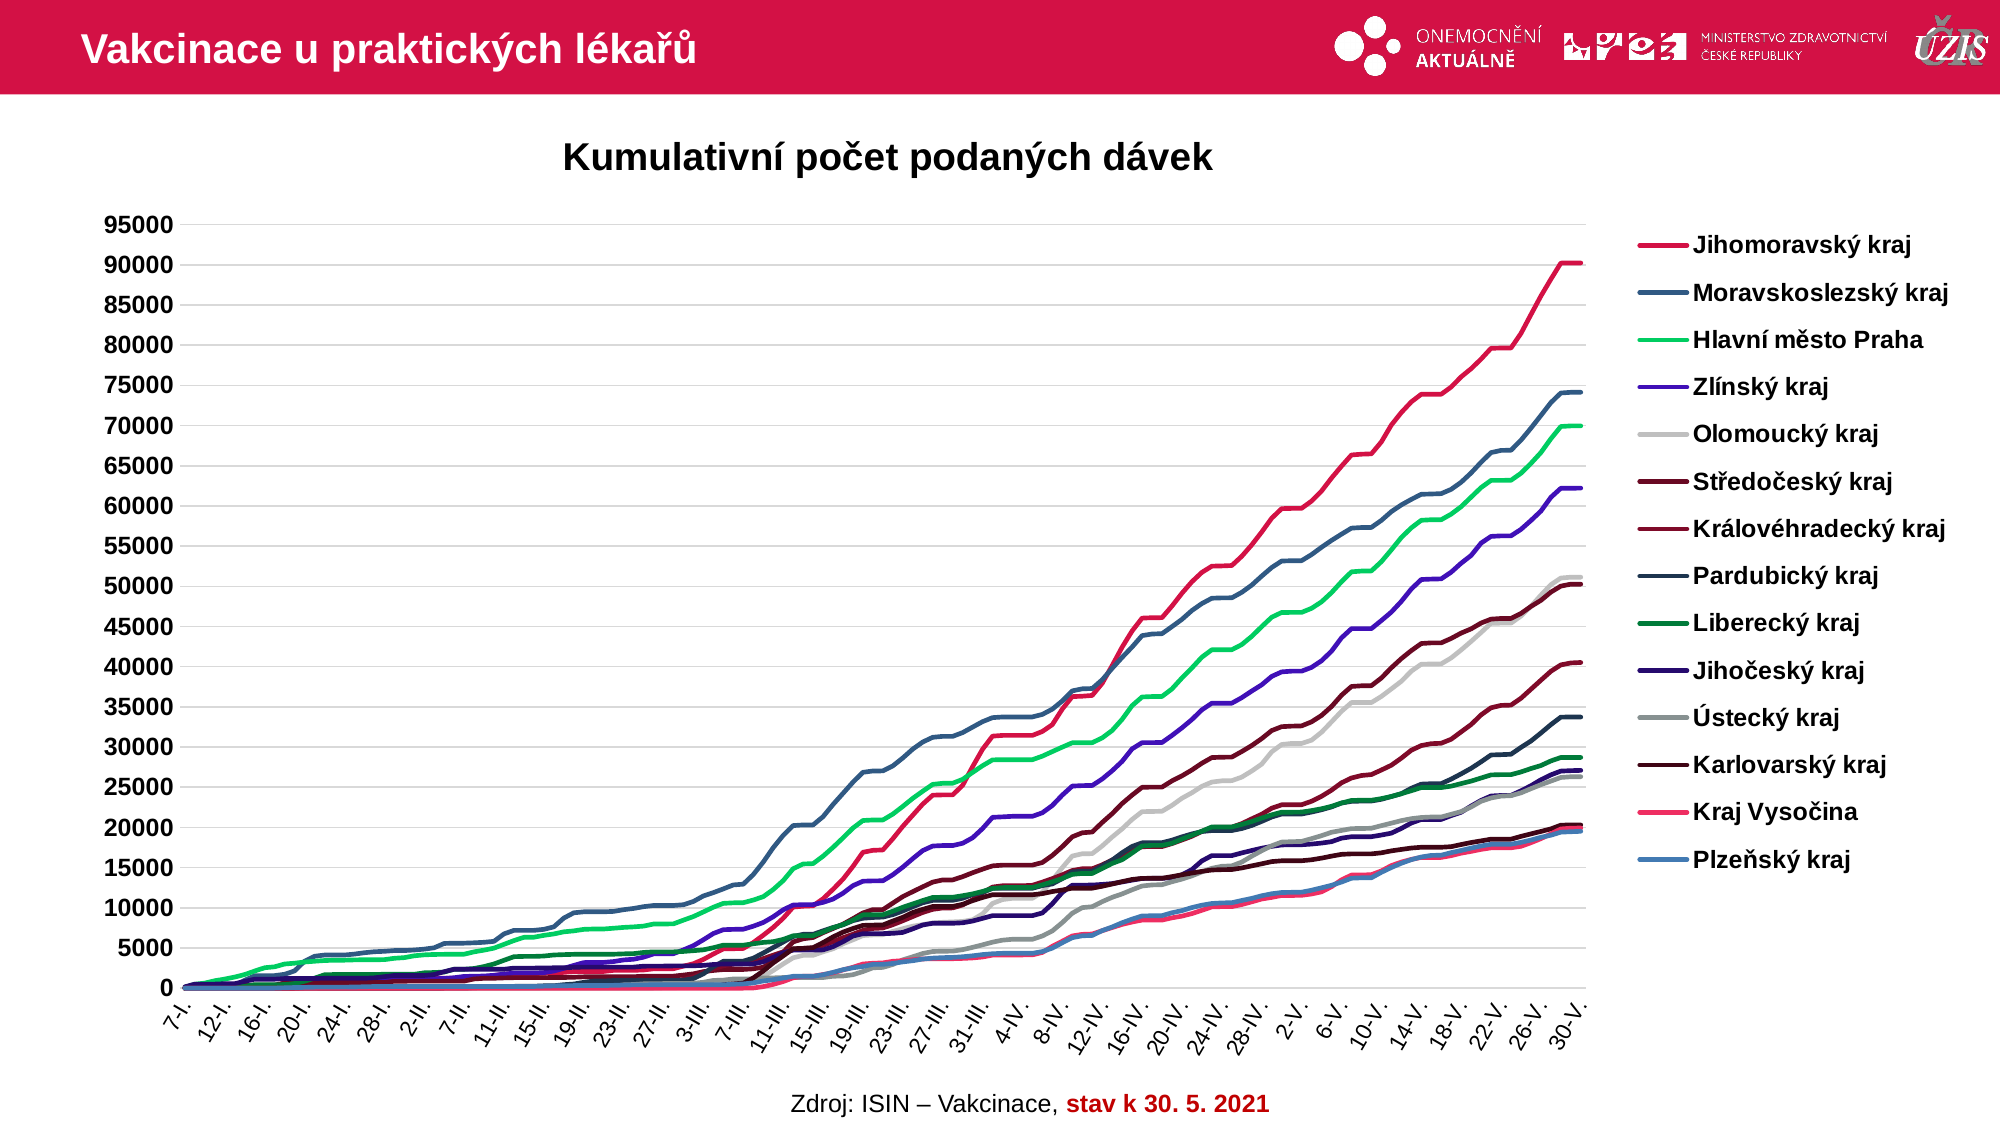

# Vakcinace u praktických lékařů

### Chart: Kumulativní počet podaných dávek

| Category | Jihomoravský kraj | Moravskoslezský kraj | Hlavní město Praha | Zlínský kraj | Olomoucký kraj | Středočeský kraj | Královéhradecký kraj | Pardubický kraj | Liberecký kraj | Jihočeský kraj | Ústecký kraj | Karlovarský kraj | Kraj Vysočina | Plzeňský kraj |
|---|---|---|---|---|---|---|---|---|---|---|---|---|---|---|
| 7-I. | 0.0 | 0.0 | 115.0 | 1.0 | 0.0 | 0.0 | 0.0 | 0.0 | 0.0 | 162.0 | 1.0 | 0.0 | 0.0 | 0.0 |
| 8-I. | 0.0 | 0.0 | 489.0 | 1.0 | 0.0 | 137.0 | 0.0 | 0.0 | 0.0 | 502.0 | 1.0 | 0.0 | 0.0 | 0.0 |
| 9-I. | 0.0 | 0.0 | 626.0 | 1.0 | 0.0 | 173.0 | 0.0 | 0.0 | 0.0 | 502.0 | 1.0 | 0.0 | 0.0 | 0.0 |
| 11-I. | 27.0 | 0.0 | 922.0 | 43.0 | 0.0 | 173.0 | 0.0 | 0.0 | 0.0 | 502.0 | 1.0 | 0.0 | 0.0 | 0.0 |
| 12-I. | 137.0 | 9.0 | 1131.0 | 73.0 | 0.0 | 273.0 | 0.0 | 1.0 | 92.0 | 553.0 | 1.0 | 0.0 | 0.0 | 0.0 |
| 13-I. | 194.0 | 286.0 | 1376.0 | 131.0 | 0.0 | 366.0 | 0.0 | 1.0 | 129.0 | 553.0 | 1.0 | 0.0 | 0.0 | 0.0 |
| 14-I. | 226.0 | 980.0 | 1695.0 | 143.0 | 0.0 | 366.0 | 0.0 | 1.0 | 247.0 | 848.0 | 1.0 | 0.0 | 0.0 | 0.0 |
| 15-I. | 226.0 | 1540.0 | 2130.0 | 197.0 | 0.0 | 366.0 | 0.0 | 1.0 | 438.0 | 1110.0 | 1.0 | 0.0 | 0.0 | 0.0 |
| 16-I. | 226.0 | 1559.0 | 2542.0 | 197.0 | 0.0 | 366.0 | 0.0 | 1.0 | 438.0 | 1110.0 | 1.0 | 0.0 | 0.0 | 0.0 |
| 17-I. | 226.0 | 1560.0 | 2656.0 | 347.0 | 0.0 | 366.0 | 0.0 | 1.0 | 439.0 | 1110.0 | 1.0 | 0.0 | 0.0 | 0.0 |
| 18-I. | 262.0 | 1721.0 | 2998.0 | 359.0 | 0.0 | 658.0 | 0.0 | 1.0 | 443.0 | 1196.0 | 1.0 | 0.0 | 0.0 | 40.0 |
| 19-I. | 422.0 | 2140.0 | 3104.0 | 403.0 | 0.0 | 658.0 | 0.0 | 1.0 | 576.0 | 1196.0 | 7.0 | 0.0 | 0.0 | 76.0 |
| 20-I. | 673.0 | 3348.0 | 3253.0 | 424.0 | 0.0 | 658.0 | 0.0 | 2.0 | 857.0 | 1196.0 | 13.0 | 59.0 | 0.0 | 94.0 |
| 21-I. | 807.0 | 3962.0 | 3349.0 | 575.0 | 0.0 | 705.0 | 0.0 | 2.0 | 1237.0 | 1196.0 | 25.0 | 59.0 | 0.0 | 118.0 |
| 22-I. | 882.0 | 4119.0 | 3436.0 | 850.0 | 0.0 | 705.0 | 0.0 | 2.0 | 1661.0 | 1226.0 | 31.0 | 59.0 | 0.0 | 118.0 |
| 23-I. | 882.0 | 4119.0 | 3475.0 | 851.0 | 0.0 | 705.0 | 0.0 | 3.0 | 1691.0 | 1226.0 | 31.0 | 59.0 | 0.0 | 118.0 |
| 24-I. | 1006.0 | 4119.0 | 3480.0 | 851.0 | 0.0 | 705.0 | 0.0 | 3.0 | 1691.0 | 1226.0 | 31.0 | 59.0 | 0.0 | 118.0 |
| 25-I. | 1014.0 | 4239.0 | 3515.0 | 905.0 | 0.0 | 705.0 | 0.0 | 3.0 | 1710.0 | 1227.0 | 31.0 | 59.0 | 0.0 | 140.0 |
| 26-I. | 1016.0 | 4404.0 | 3534.0 | 964.0 | 0.0 | 705.0 | 0.0 | 3.0 | 1710.0 | 1227.0 | 31.0 | 59.0 | 0.0 | 170.0 |
| 27-I. | 1018.0 | 4529.0 | 3540.0 | 964.0 | 0.0 | 705.0 | 0.0 | 3.0 | 1710.0 | 1285.0 | 31.0 | 59.0 | 0.0 | 200.0 |
| 28-I. | 1020.0 | 4581.0 | 3546.0 | 964.0 | 0.0 | 705.0 | 0.0 | 3.0 | 1722.0 | 1428.0 | 32.0 | 59.0 | 0.0 | 200.0 |
| 29-I. | 1022.0 | 4678.0 | 3713.0 | 964.0 | 0.0 | 854.0 | 0.0 | 3.0 | 1722.0 | 1579.0 | 32.0 | 59.0 | 0.0 | 206.0 |
| 30-I. | 1024.0 | 4678.0 | 3792.0 | 964.0 | 0.0 | 866.0 | 0.0 | 3.0 | 1722.0 | 1579.0 | 32.0 | 59.0 | 0.0 | 206.0 |
| 1-II. | 1051.0 | 4743.0 | 4026.0 | 1006.0 | 0.0 | 878.0 | 0.0 | 4.0 | 1724.0 | 1579.0 | 32.0 | 59.0 | 0.0 | 206.0 |
| 2-II. | 1156.0 | 4854.0 | 4144.0 | 1090.0 | 0.0 | 878.0 | 0.0 | 5.0 | 1908.0 | 1579.0 | 33.0 | 59.0 | 0.0 | 206.0 |
| 3-II. | 1209.0 | 5024.0 | 4189.0 | 1180.0 | 0.0 | 878.0 | 0.0 | 5.0 | 1940.0 | 1696.0 | 33.0 | 59.0 | 0.0 | 206.0 |
| 4-II. | 1240.0 | 5558.0 | 4208.0 | 1198.0 | 0.0 | 878.0 | 0.0 | 38.0 | 1999.0 | 2043.0 | 33.0 | 59.0 | 0.0 | 206.0 |
| 5-II. | 1240.0 | 5597.0 | 4220.0 | 1298.0 | 0.0 | 878.0 | 16.0 | 49.0 | 2353.0 | 2344.0 | 37.0 | 59.0 | 0.0 | 206.0 |
| 7-II. | 1240.0 | 5597.0 | 4220.0 | 1461.0 | 0.0 | 878.0 | 16.0 | 49.0 | 2353.0 | 2344.0 | 37.0 | 59.0 | 0.0 | 206.0 |
| 8-II. | 1277.0 | 5642.0 | 4515.0 | 1479.0 | 0.0 | 1146.0 | 39.0 | 60.0 | 2444.0 | 2350.0 | 38.0 | 59.0 | 0.0 | 206.0 |
| 9-II. | 1392.0 | 5705.0 | 4729.0 | 1509.0 | 0.0 | 1226.0 | 103.0 | 92.0 | 2683.0 | 2350.0 | 38.0 | 59.0 | 0.0 | 206.0 |
| 10-II. | 1585.0 | 5826.0 | 4977.0 | 1601.0 | 0.0 | 1228.0 | 103.0 | 104.0 | 3011.0 | 2350.0 | 38.0 | 59.0 | 0.0 | 206.0 |
| 11-II. | 1720.0 | 6748.0 | 5451.0 | 1745.0 | 0.0 | 1278.0 | 103.0 | 167.0 | 3467.0 | 2350.0 | 38.0 | 59.0 | 0.0 | 206.0 |
| 12-II. | 1811.0 | 7190.0 | 5918.0 | 1880.0 | 0.0 | 1305.0 | 103.0 | 227.0 | 3916.0 | 2498.0 | 38.0 | 60.0 | 0.0 | 206.0 |
| 13-II. | 1811.0 | 7190.0 | 6321.0 | 1880.0 | 0.0 | 1305.0 | 103.0 | 239.0 | 3946.0 | 2498.0 | 38.0 | 60.0 | 0.0 | 206.0 |
| 14-II. | 1811.0 | 7190.0 | 6340.0 | 1880.0 | 0.0 | 1305.0 | 103.0 | 239.0 | 3946.0 | 2498.0 | 38.0 | 60.0 | 0.0 | 206.0 |
| 15-II. | 1845.0 | 7315.0 | 6566.0 | 1932.0 | 0.0 | 1305.0 | 121.0 | 290.0 | 3994.0 | 2500.0 | 68.0 | 60.0 | 0.0 | 247.0 |
| 16-II. | 1920.0 | 7624.0 | 6744.0 | 2126.0 | 0.0 | 1324.0 | 121.0 | 291.0 | 4124.0 | 2531.0 | 172.0 | 60.0 | 0.0 | 283.0 |
| 17-II. | 1955.0 | 8717.0 | 7008.0 | 2463.0 | 0.0 | 1324.0 | 121.0 | 429.0 | 4168.0 | 2531.0 | 191.0 | 60.0 | 0.0 | 301.0 |
| 18-II. | 2071.0 | 9374.0 | 7122.0 | 2826.0 | 0.0 | 1354.0 | 121.0 | 509.0 | 4204.0 | 2588.0 | 218.0 | 60.0 | 0.0 | 319.0 |
| 19-II. | 2078.0 | 9496.0 | 7318.0 | 3175.0 | 0.0 | 1410.0 | 185.0 | 725.0 | 4215.0 | 2619.0 | 226.0 | 60.0 | 0.0 | 325.0 |
| 20-II. | 2078.0 | 9497.0 | 7362.0 | 3198.0 | 0.0 | 1410.0 | 185.0 | 888.0 | 4215.0 | 2619.0 | 226.0 | 60.0 | 0.0 | 325.0 |
| 21-II. | 2078.0 | 9497.0 | 7362.0 | 3198.0 | 0.0 | 1410.0 | 212.0 | 888.0 | 4215.0 | 2619.0 | 226.0 | 60.0 | 0.0 | 325.0 |
| 22-II. | 2217.0 | 9549.0 | 7457.0 | 3308.0 | 0.0 | 1416.0 | 253.0 | 955.0 | 4222.0 | 2622.0 | 226.0 | 60.0 | 0.0 | 349.0 |
| 23-II. | 2218.0 | 9761.0 | 7559.0 | 3505.0 | 0.0 | 1416.0 | 308.0 | 955.0 | 4264.0 | 2622.0 | 414.0 | 60.0 | 0.0 | 379.0 |
| 24-II. | 2218.0 | 9917.0 | 7624.0 | 3600.0 | 0.0 | 1416.0 | 386.0 | 955.0 | 4297.0 | 2623.0 | 455.0 | 60.0 | 0.0 | 408.0 |
| 25-II. | 2261.0 | 10135.0 | 7716.0 | 3852.0 | 0.0 | 1492.0 | 570.0 | 955.0 | 4439.0 | 2732.0 | 537.0 | 60.0 | 0.0 | 408.0 |
| 26-II. | 2410.0 | 10281.0 | 7975.0 | 4260.0 | 0.0 | 1493.0 | 676.0 | 955.0 | 4512.0 | 2742.0 | 543.0 | 60.0 | 0.0 | 414.0 |
| 27-II. | 2410.0 | 10282.0 | 7987.0 | 4263.0 | 34.0 | 1494.0 | 834.0 | 955.0 | 4512.0 | 2746.0 | 573.0 | 60.0 | 0.0 | 414.0 |
| 28-II. | 2422.0 | 10282.0 | 7997.0 | 4285.0 | 34.0 | 1496.0 | 835.0 | 955.0 | 4513.0 | 2767.0 | 573.0 | 60.0 | 0.0 | 414.0 |
| 1-III. | 2734.0 | 10382.0 | 8463.0 | 4756.0 | 113.0 | 1630.0 | 1087.0 | 987.0 | 4565.0 | 2767.0 | 573.0 | 60.0 | 0.0 | 414.0 |
| 2-III. | 3041.0 | 10783.0 | 8910.0 | 5287.0 | 244.0 | 1782.0 | 1430.0 | 1191.0 | 4662.0 | 2778.0 | 605.0 | 60.0 | 0.0 | 414.0 |
| 3-III. | 3577.0 | 11472.0 | 9480.0 | 6021.0 | 475.0 | 2055.0 | 1947.0 | 1785.0 | 4768.0 | 2833.0 | 732.0 | 60.0 | 0.0 | 414.0 |
| 4-III. | 4248.0 | 11884.0 | 10070.0 | 6804.0 | 711.0 | 2204.0 | 2404.0 | 2658.0 | 5033.0 | 2940.0 | 959.0 | 111.0 | 0.0 | 414.0 |
| 5-III. | 4881.0 | 12345.0 | 10551.0 | 7268.0 | 893.0 | 2314.0 | 2780.0 | 3336.0 | 5345.0 | 3005.0 | 999.0 | 419.0 | 0.0 | 423.0 |
| 6-III. | 4906.0 | 12842.0 | 10612.0 | 7315.0 | 940.0 | 2314.0 | 2982.0 | 3339.0 | 5345.0 | 3005.0 | 1146.0 | 525.0 | 0.0 | 482.0 |
| 7-III. | 4940.0 | 12937.0 | 10629.0 | 7326.0 | 941.0 | 2325.0 | 3016.0 | 3360.0 | 5345.0 | 3006.0 | 1146.0 | 621.0 | 0.0 | 529.0 |
| 8-III. | 5666.0 | 14126.0 | 10960.0 | 7706.0 | 1131.0 | 2403.0 | 3215.0 | 3728.0 | 5512.0 | 3007.0 | 1157.0 | 1269.0 | 19.0 | 650.0 |
| 9-III. | 6578.0 | 15681.0 | 11381.0 | 8169.0 | 1454.0 | 2594.0 | 3681.0 | 4365.0 | 5690.0 | 3279.0 | 1275.0 | 2129.0 | 187.0 | 891.0 |
| 10-III. | 7552.0 | 17474.0 | 12268.0 | 8881.0 | 2195.0 | 3365.0 | 4107.0 | 5050.0 | 5778.0 | 3827.0 | 1276.0 | 3139.0 | 464.0 | 1045.0 |
| 11-III. | 8697.0 | 19004.0 | 13375.0 | 9749.0 | 3009.0 | 4471.0 | 4516.0 | 5732.0 | 6063.0 | 4413.0 | 1320.0 | 4006.0 | 817.0 | 1260.0 |
| 12-III. | 10088.0 | 20224.0 | 14851.0 | 10344.0 | 3775.0 | 5749.0 | 4865.0 | 6428.0 | 6513.0 | 4727.0 | 1320.0 | 4906.0 | 1279.0 | 1471.0 |
| 13-III. | 10197.0 | 20304.0 | 15448.0 | 10388.0 | 4082.0 | 6141.0 | 4949.0 | 6694.0 | 6526.0 | 4727.0 | 1320.0 | 4946.0 | 1482.0 | 1476.0 |
| 14-III. | 10243.0 | 20305.0 | 15490.0 | 10390.0 | 4083.0 | 6299.0 | 4982.0 | 6701.0 | 6527.0 | 4727.0 | 1320.0 | 5046.0 | 1482.0 | 1476.0 |
| 15-III. | 11122.0 | 21337.0 | 16418.0 | 10674.0 | 4525.0 | 6893.0 | 5325.0 | 7133.0 | 6990.0 | 4755.0 | 1322.0 | 5672.0 | 1696.0 | 1665.0 |
| 16-III. | 12298.0 | 22848.0 | 17514.0 | 11081.0 | 4898.0 | 7420.0 | 5771.0 | 7542.0 | 7519.0 | 5160.0 | 1484.0 | 6375.0 | 1896.0 | 1967.0 |
| 17-III. | 13563.0 | 24235.0 | 18699.0 | 11810.0 | 5522.0 | 7962.0 | 6277.0 | 7877.0 | 7899.0 | 5774.0 | 1508.0 | 6967.0 | 2269.0 | 2294.0 |
| 18-III. | 15141.0 | 25620.0 | 19917.0 | 12750.0 | 6004.0 | 8642.0 | 6704.0 | 8398.0 | 8462.0 | 6482.0 | 1668.0 | 7418.0 | 2594.0 | 2534.0 |
| 19-III. | 16907.0 | 26852.0 | 20858.0 | 13301.0 | 6542.0 | 9356.0 | 7183.0 | 8694.0 | 9121.0 | 6772.0 | 2061.0 | 7808.0 | 2999.0 | 2690.0 |
| 20-III. | 17145.0 | 27023.0 | 20921.0 | 13345.0 | 6627.0 | 9767.0 | 7424.0 | 8791.0 | 9132.0 | 6784.0 | 2532.0 | 7847.0 | 3094.0 | 2954.0 |
| 21-III. | 17199.0 | 27027.0 | 20922.0 | 13356.0 | 6650.0 | 9767.0 | 7485.0 | 8840.0 | 9132.0 | 6784.0 | 2580.0 | 7861.0 | 3142.0 | 2954.0 |
| 22-III. | 18596.0 | 27654.0 | 21661.0 | 14111.0 | 7061.0 | 10583.0 | 7894.0 | 9144.0 | 9573.0 | 6814.0 | 2945.0 | 8349.0 | 3340.0 | 3078.0 |
| 23-III. | 20134.0 | 28644.0 | 22610.0 | 15056.0 | 7396.0 | 11395.0 | 8385.0 | 9601.0 | 10060.0 | 6930.0 | 3521.0 | 8812.0 | 3420.0 | 3266.0 |
| 24-III. | 21524.0 | 29750.0 | 23617.0 | 16120.0 | 7709.0 | 12007.0 | 8909.0 | 10130.0 | 10482.0 | 7384.0 | 3906.0 | 9414.0 | 3534.0 | 3416.0 |
| 25-III. | 22899.0 | 30619.0 | 24499.0 | 17115.0 | 7904.0 | 12603.0 | 9416.0 | 10621.0 | 10899.0 | 7862.0 | 4311.0 | 9806.0 | 3636.0 | 3620.0 |
| 26-III. | 24011.0 | 31207.0 | 25350.0 | 17684.0 | 8112.0 | 13194.0 | 9806.0 | 10912.0 | 11279.0 | 8070.0 | 4561.0 | 10155.0 | 3648.0 | 3735.0 |
| 27-III. | 24049.0 | 31327.0 | 25487.0 | 17740.0 | 8190.0 | 13462.0 | 9978.0 | 10927.0 | 11302.0 | 8072.0 | 4598.0 | 10168.0 | 3660.0 | 3796.0 |
| 28-III. | 24049.0 | 31327.0 | 25494.0 | 17740.0 | 8243.0 | 13462.0 | 9983.0 | 10927.0 | 11302.0 | 8072.0 | 4600.0 | 10168.0 | 3660.0 | 3822.0 |
| 29-III. | 25235.0 | 31795.0 | 25978.0 | 18030.0 | 8297.0 | 13871.0 | 10352.0 | 11179.0 | 11501.0 | 8128.0 | 4790.0 | 10427.0 | 3702.0 | 3906.0 |
| 30-III. | 27569.0 | 32480.0 | 26844.0 | 18713.0 | 8506.0 | 14360.0 | 10996.0 | 11644.0 | 11722.0 | 8352.0 | 5072.0 | 10886.0 | 3761.0 | 4023.0 |
| 31-III. | 29728.0 | 33160.0 | 27675.0 | 19861.0 | 9243.0 | 14803.0 | 11855.0 | 11903.0 | 12031.0 | 8679.0 | 5387.0 | 11281.0 | 3879.0 | 4176.0 |
| 1-IV. | 31358.0 | 33658.0 | 28404.0 | 21254.0 | 10537.0 | 15216.0 | 12576.0 | 12414.0 | 12417.0 | 9019.0 | 5721.0 | 11621.0 | 4114.0 | 4282.0 |
| 2-IV. | 31447.0 | 33741.0 | 28415.0 | 21312.0 | 11021.0 | 15302.0 | 12735.0 | 12414.0 | 12506.0 | 9020.0 | 5971.0 | 11621.0 | 4132.0 | 4332.0 |
| 3-IV. | 31448.0 | 33741.0 | 28420.0 | 21375.0 | 11177.0 | 15304.0 | 12735.0 | 12429.0 | 12531.0 | 9020.0 | 6078.0 | 11624.0 | 4136.0 | 4332.0 |
| 4-IV. | 31448.0 | 33741.0 | 28420.0 | 21376.0 | 11177.0 | 15304.0 | 12736.0 | 12429.0 | 12531.0 | 9020.0 | 6078.0 | 11624.0 | 4136.0 | 4332.0 |
| 5-IV. | 31448.0 | 33742.0 | 28422.0 | 21377.0 | 11177.0 | 15306.0 | 12793.0 | 12429.0 | 12531.0 | 9020.0 | 6078.0 | 11624.0 | 4144.0 | 4332.0 |
| 6-IV. | 31939.0 | 34064.0 | 28863.0 | 21819.0 | 11954.0 | 15631.0 | 13194.0 | 12758.0 | 12856.0 | 9357.0 | 6489.0 | 11762.0 | 4442.0 | 4550.0 |
| 7-IV. | 32785.0 | 34713.0 | 29431.0 | 22724.0 | 13420.0 | 16510.0 | 13628.0 | 12967.0 | 13229.0 | 10499.0 | 7118.0 | 12020.0 | 5205.0 | 4977.0 |
| 8-IV. | 34720.0 | 35732.0 | 29992.0 | 24018.0 | 14993.0 | 17601.0 | 14101.0 | 13629.0 | 13646.0 | 11917.0 | 8151.0 | 12208.0 | 5838.0 | 5646.0 |
| 9-IV. | 36272.0 | 36988.0 | 30530.0 | 25139.0 | 16430.0 | 18829.0 | 14630.0 | 14473.0 | 14153.0 | 12808.0 | 9323.0 | 12436.0 | 6493.0 | 6278.0 |
| 10-IV. | 36322.0 | 37240.0 | 30539.0 | 25201.0 | 16718.0 | 19329.0 | 14853.0 | 14548.0 | 14275.0 | 12820.0 | 10019.0 | 12436.0 | 6693.0 | 6515.0 |
| 11-IV. | 36416.0 | 37279.0 | 30539.0 | 25211.0 | 16737.0 | 19424.0 | 14854.0 | 14549.0 | 14275.0 | 12822.0 | 10129.0 | 12437.0 | 6733.0 | 6558.0 |
| 12-IV. | 37928.0 | 38365.0 | 31138.0 | 26021.0 | 17689.0 | 20615.0 | 15335.0 | 15229.0 | 14888.0 | 12909.0 | 10759.0 | 12679.0 | 7143.0 | 7160.0 |
| 13-IV. | 40125.0 | 39786.0 | 32057.0 | 27044.0 | 18797.0 | 21705.0 | 15949.0 | 15923.0 | 15515.0 | 13006.0 | 11295.0 | 12949.0 | 7535.0 | 7609.0 |
| 14-IV. | 42424.0 | 41149.0 | 33442.0 | 28212.0 | 19817.0 | 22965.0 | 16464.0 | 16842.0 | 15980.0 | 13214.0 | 11721.0 | 13255.0 | 7934.0 | 8137.0 |
| 15-IV. | 44434.0 | 42442.0 | 35146.0 | 29767.0 | 20988.0 | 24020.0 | 17085.0 | 17629.0 | 16805.0 | 13433.0 | 12238.0 | 13523.0 | 8226.0 | 8583.0 |
| 16-IV. | 46037.0 | 43860.0 | 36231.0 | 30539.0 | 21958.0 | 24983.0 | 17594.0 | 18076.0 | 17692.0 | 13647.0 | 12708.0 | 13658.0 | 8470.0 | 8982.0 |
| 17-IV. | 46089.0 | 44061.0 | 36283.0 | 30550.0 | 21983.0 | 25013.0 | 17618.0 | 18099.0 | 17764.0 | 13661.0 | 12840.0 | 13668.0 | 8470.0 | 9004.0 |
| 18-IV. | 46100.0 | 44107.0 | 36292.0 | 30563.0 | 22012.0 | 25015.0 | 17618.0 | 18099.0 | 17764.0 | 13663.0 | 12873.0 | 13668.0 | 8470.0 | 9023.0 |
| 19-IV. | 47534.0 | 44977.0 | 37226.0 | 31435.0 | 22735.0 | 25789.0 | 17983.0 | 18409.0 | 18024.0 | 13734.0 | 13240.0 | 13873.0 | 8751.0 | 9381.0 |
| 20-IV. | 49133.0 | 45881.0 | 38594.0 | 32389.0 | 23628.0 | 26412.0 | 18435.0 | 18818.0 | 18543.0 | 14103.0 | 13566.0 | 14105.0 | 8957.0 | 9647.0 |
| 21-IV. | 50569.0 | 46986.0 | 39847.0 | 33421.0 | 24309.0 | 27144.0 | 18892.0 | 19189.0 | 19018.0 | 14751.0 | 13969.0 | 14322.0 | 9277.0 | 10028.0 |
| 22-IV. | 51741.0 | 47853.0 | 41178.0 | 34627.0 | 25108.0 | 27984.0 | 19503.0 | 19480.0 | 19531.0 | 15828.0 | 14471.0 | 14529.0 | 9690.0 | 10318.0 |
| 23-IV. | 52513.0 | 48517.0 | 42108.0 | 35460.0 | 25638.0 | 28691.0 | 20007.0 | 19605.0 | 20055.0 | 16495.0 | 14909.0 | 14699.0 | 10108.0 | 10533.0 |
| 24-IV. | 52539.0 | 48555.0 | 42108.0 | 35460.0 | 25798.0 | 28736.0 | 20030.0 | 19608.0 | 20055.0 | 16495.0 | 15165.0 | 14746.0 | 10147.0 | 10604.0 |
| 25-IV. | 52594.0 | 48566.0 | 42108.0 | 35460.0 | 25816.0 | 28751.0 | 20032.0 | 19609.0 | 20055.0 | 16495.0 | 15214.0 | 14759.0 | 10147.0 | 10625.0 |
| 26-IV. | 53739.0 | 49246.0 | 42747.0 | 36138.0 | 26256.0 | 29436.0 | 20467.0 | 19855.0 | 20368.0 | 16826.0 | 15681.0 | 14957.0 | 10402.0 | 10905.0 |
| 27-IV. | 55153.0 | 50149.0 | 43768.0 | 36965.0 | 27011.0 | 30182.0 | 21059.0 | 20236.0 | 20732.0 | 17123.0 | 16419.0 | 15212.0 | 10737.0 | 11163.0 |
| 28-IV. | 56757.0 | 51280.0 | 44980.0 | 37739.0 | 27877.0 | 31047.0 | 21636.0 | 20747.0 | 21165.0 | 17413.0 | 17092.0 | 15473.0 | 11092.0 | 11494.0 |
| 29-IV. | 58476.0 | 52344.0 | 46147.0 | 38787.0 | 29401.0 | 32049.0 | 22383.0 | 21287.0 | 21564.0 | 17638.0 | 17710.0 | 15742.0 | 11293.0 | 11745.0 |
| 30-IV. | 59669.0 | 53152.0 | 46744.0 | 39350.0 | 30311.0 | 32530.0 | 22812.0 | 21665.0 | 21891.0 | 17812.0 | 18176.0 | 15849.0 | 11532.0 | 11900.0 |
| 1-V. | 59701.0 | 53189.0 | 46750.0 | 39438.0 | 30445.0 | 32596.0 | 22816.0 | 21667.0 | 21892.0 | 17843.0 | 18217.0 | 15849.0 | 11534.0 | 11924.0 |
| 2-V. | 59703.0 | 53191.0 | 46750.0 | 39438.0 | 30447.0 | 32627.0 | 22818.0 | 21667.0 | 21904.0 | 17843.0 | 18256.0 | 15850.0 | 11550.0 | 11942.0 |
| 3-V. | 60612.0 | 53955.0 | 47258.0 | 39909.0 | 30847.0 | 33132.0 | 23253.0 | 21905.0 | 22089.0 | 17926.0 | 18600.0 | 15972.0 | 11718.0 | 12181.0 |
| 4-V. | 61856.0 | 54863.0 | 48065.0 | 40732.0 | 31840.0 | 33930.0 | 23870.0 | 22193.0 | 22321.0 | 18049.0 | 18971.0 | 16177.0 | 11984.0 | 12484.0 |
| 5-V. | 63472.0 | 55715.0 | 49214.0 | 41922.0 | 33131.0 | 35036.0 | 24630.0 | 22544.0 | 22618.0 | 18228.0 | 19394.0 | 16429.0 | 12621.0 | 12797.0 |
| 6-V. | 64952.0 | 56496.0 | 50574.0 | 43586.0 | 34440.0 | 36445.0 | 25547.0 | 23034.0 | 23035.0 | 18662.0 | 19620.0 | 16645.0 | 13474.0 | 13203.0 |
| 7-V. | 66349.0 | 57245.0 | 51808.0 | 44733.0 | 35528.0 | 37540.0 | 26150.0 | 23235.0 | 23355.0 | 18833.0 | 19848.0 | 16706.0 | 14065.0 | 13678.0 |
| 8-V. | 66441.0 | 57317.0 | 51900.0 | 44733.0 | 35529.0 | 37615.0 | 26456.0 | 23273.0 | 23380.0 | 18838.0 | 19860.0 | 16706.0 | 14073.0 | 13729.0 |
| 9-V. | 66484.0 | 57331.0 | 51914.0 | 44733.0 | 35529.0 | 37631.0 | 26574.0 | 23280.0 | 23380.0 | 18841.0 | 19897.0 | 16706.0 | 14117.0 | 13729.0 |
| 10-V. | 67969.0 | 58207.0 | 53072.0 | 45733.0 | 36295.0 | 38587.0 | 27142.0 | 23492.0 | 23584.0 | 19050.0 | 20219.0 | 16834.0 | 14584.0 | 14412.0 |
| 11-V. | 70075.0 | 59293.0 | 54536.0 | 46790.0 | 37230.0 | 39855.0 | 27734.0 | 23839.0 | 23845.0 | 19283.0 | 20526.0 | 17082.0 | 15254.0 | 15010.0 |
| 12-V. | 71628.0 | 60131.0 | 56076.0 | 48116.0 | 38172.0 | 40994.0 | 28615.0 | 24195.0 | 24191.0 | 19873.0 | 20839.0 | 17254.0 | 15683.0 | 15535.0 |
| 13-V. | 72952.0 | 60825.0 | 57277.0 | 49660.0 | 39443.0 | 41994.0 | 29603.0 | 24869.0 | 24561.0 | 20546.0 | 21083.0 | 17434.0 | 16025.0 | 15987.0 |
| 14-V. | 73901.0 | 61454.0 | 58221.0 | 50852.0 | 40310.0 | 42877.0 | 30178.0 | 25385.0 | 24957.0 | 20987.0 | 21235.0 | 17526.0 | 16261.0 | 16317.0 |
| 15-V. | 73901.0 | 61489.0 | 58285.0 | 50904.0 | 40332.0 | 42958.0 | 30415.0 | 25438.0 | 24957.0 | 20988.0 | 21290.0 | 17526.0 | 16261.0 | 16511.0 |
| 16-V. | 73901.0 | 61532.0 | 58290.0 | 50928.0 | 40341.0 | 42958.0 | 30469.0 | 25439.0 | 24957.0 | 20988.0 | 21290.0 | 17526.0 | 16261.0 | 16539.0 |
| 17-V. | 74794.0 | 62069.0 | 58981.0 | 51761.0 | 41087.0 | 43510.0 | 30968.0 | 26010.0 | 25136.0 | 21470.0 | 21629.0 | 17601.0 | 16488.0 | 16859.0 |
| 18-V. | 76067.0 | 62950.0 | 59910.0 | 52879.0 | 42077.0 | 44181.0 | 31883.0 | 26662.0 | 25448.0 | 21884.0 | 21969.0 | 17869.0 | 16794.0 | 17130.0 |
| 19-V. | 77080.0 | 64113.0 | 61101.0 | 53842.0 | 43146.0 | 44700.0 | 32797.0 | 27353.0 | 25755.0 | 22658.0 | 22543.0 | 18117.0 | 17012.0 | 17423.0 |
| 20-V. | 78277.0 | 65441.0 | 62292.0 | 55383.0 | 44254.0 | 45427.0 | 34003.0 | 28163.0 | 26145.0 | 23365.0 | 23252.0 | 18322.0 | 17267.0 | 17691.0 |
| 21-V. | 79617.0 | 66641.0 | 63181.0 | 56218.0 | 45400.0 | 45910.0 | 34886.0 | 29010.0 | 26529.0 | 23906.0 | 23666.0 | 18535.0 | 17452.0 | 17896.0 |
| 22-V. | 79654.0 | 66915.0 | 63186.0 | 56280.0 | 45411.0 | 45993.0 | 35180.0 | 29049.0 | 26565.0 | 23972.0 | 23892.0 | 18535.0 | 17465.0 | 17896.0 |
| 23-V. | 79654.0 | 66934.0 | 63194.0 | 56280.0 | 45412.0 | 45998.0 | 35218.0 | 29103.0 | 26565.0 | 23977.0 | 23953.0 | 18535.0 | 17465.0 | 17912.0 |
| 24-V. | 81471.0 | 68184.0 | 64068.0 | 57092.0 | 46295.0 | 46616.0 | 36067.0 | 29953.0 | 26897.0 | 24555.0 | 24299.0 | 18881.0 | 17647.0 | 18140.0 |
| 25-V. | 83813.0 | 69681.0 | 65297.0 | 58194.0 | 47510.0 | 47496.0 | 37191.0 | 30745.0 | 27322.0 | 25185.0 | 24814.0 | 19197.0 | 18097.0 | 18424.0 |
| 26-V. | 86129.0 | 71260.0 | 66648.0 | 59367.0 | 48896.0 | 48252.0 | 38316.0 | 31745.0 | 27694.0 | 25929.0 | 25320.0 | 19495.0 | 18600.0 | 18768.0 |
| 27-V. | 88222.0 | 72862.0 | 68368.0 | 61077.0 | 50210.0 | 49278.0 | 39422.0 | 32787.0 | 28271.0 | 26540.0 | 25765.0 | 19811.0 | 19199.0 | 19027.0 |
| 28-V. | 90223.0 | 74057.0 | 69892.0 | 62201.0 | 51034.0 | 50024.0 | 40218.0 | 33722.0 | 28700.0 | 27005.0 | 26216.0 | 20273.0 | 19803.0 | 19408.0 |
| 29-V. | 90233.0 | 74141.0 | 69963.0 | 62202.0 | 51134.0 | 50270.0 | 40463.0 | 33731.0 | 28705.0 | 27056.0 | 26304.0 | 20303.0 | 19900.0 | 19464.0 |
| 30-V. | 90235.0 | 74152.0 | 69965.0 | 62225.0 | 51136.0 | 50270.0 | 40518.0 | 33733.0 | 28705.0 | 27093.0 | 26312.0 | 20303.0 | 19924.0 | 19511.0 |
Zdroj: ISIN – Vakcinace, stav k 30. 5. 2021